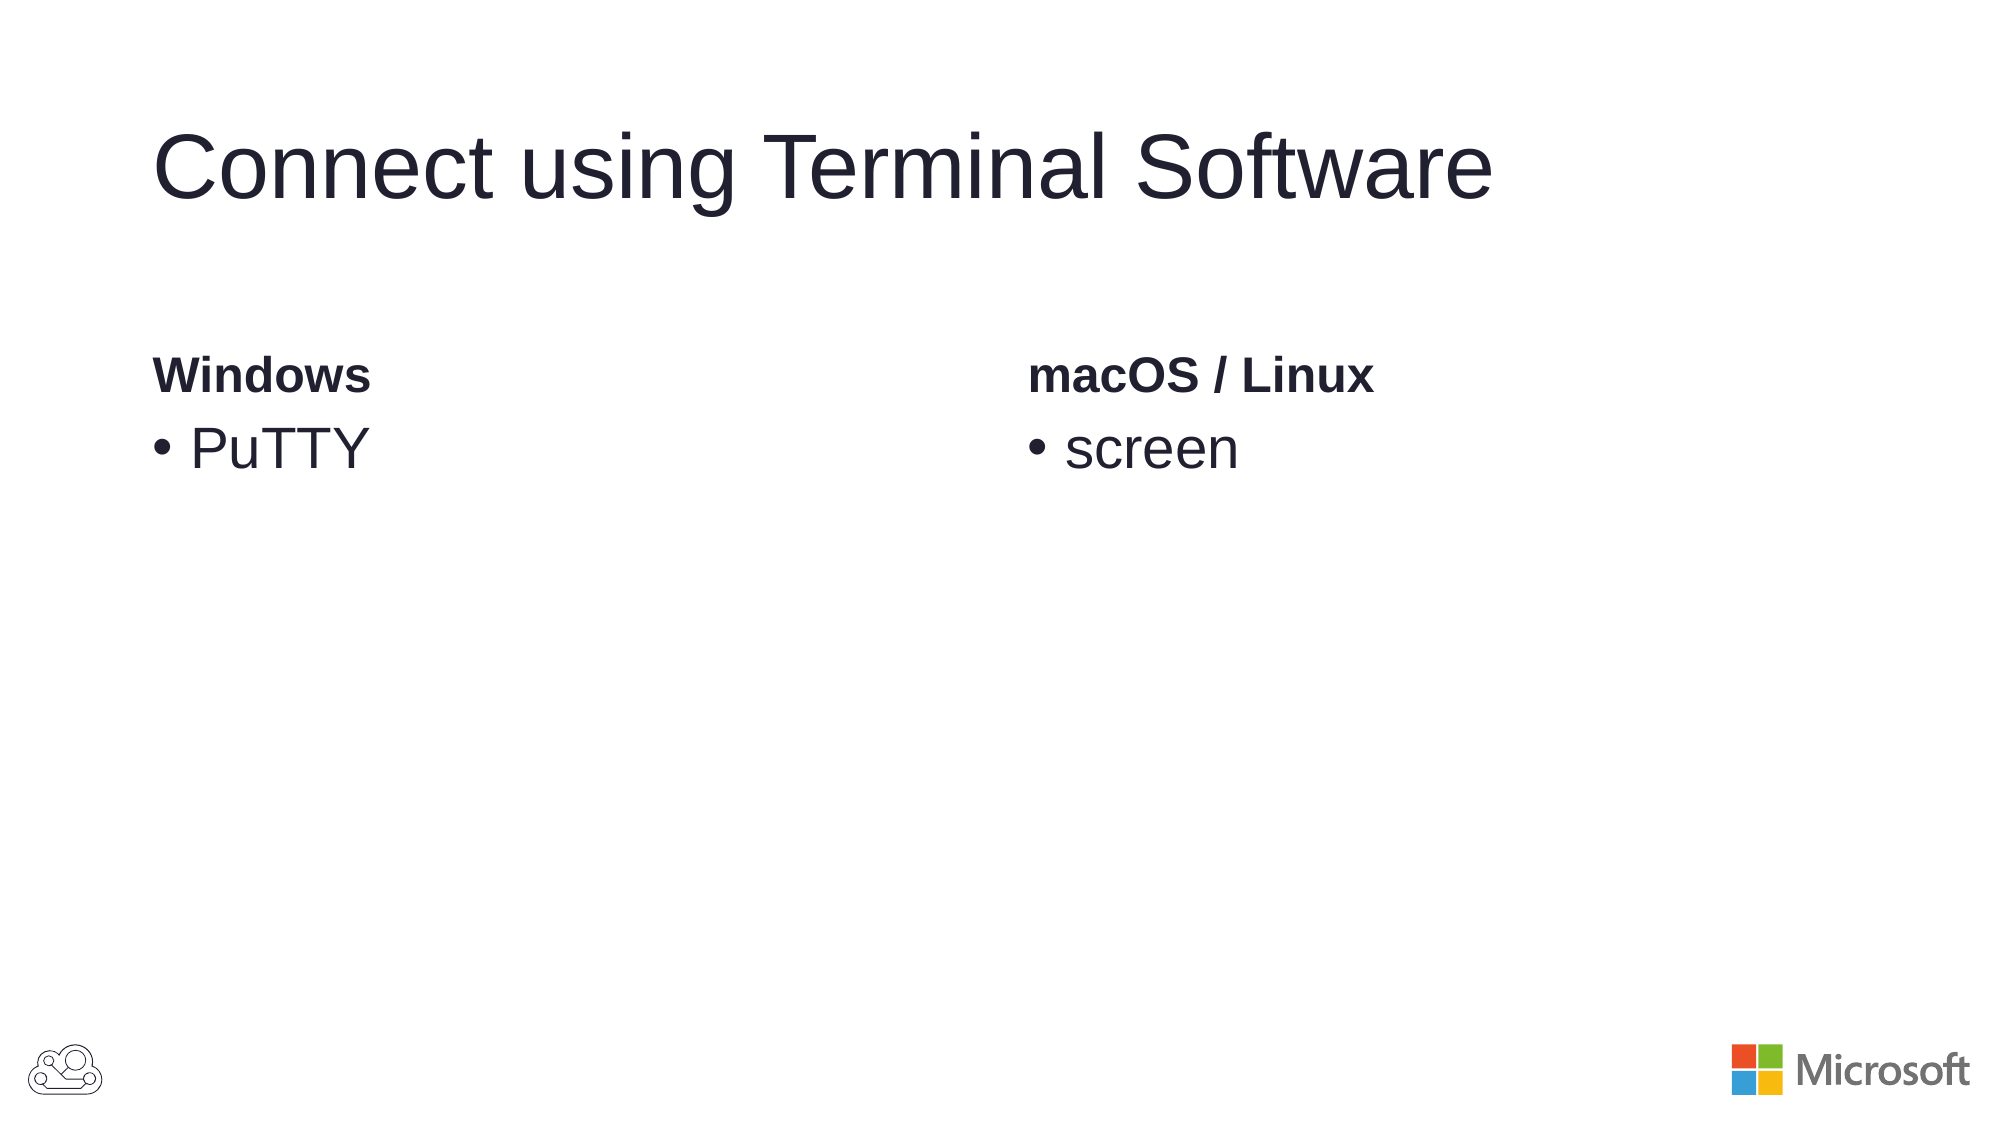

# Connect using Terminal Software
Windows
macOS / Linux
PuTTY
screen